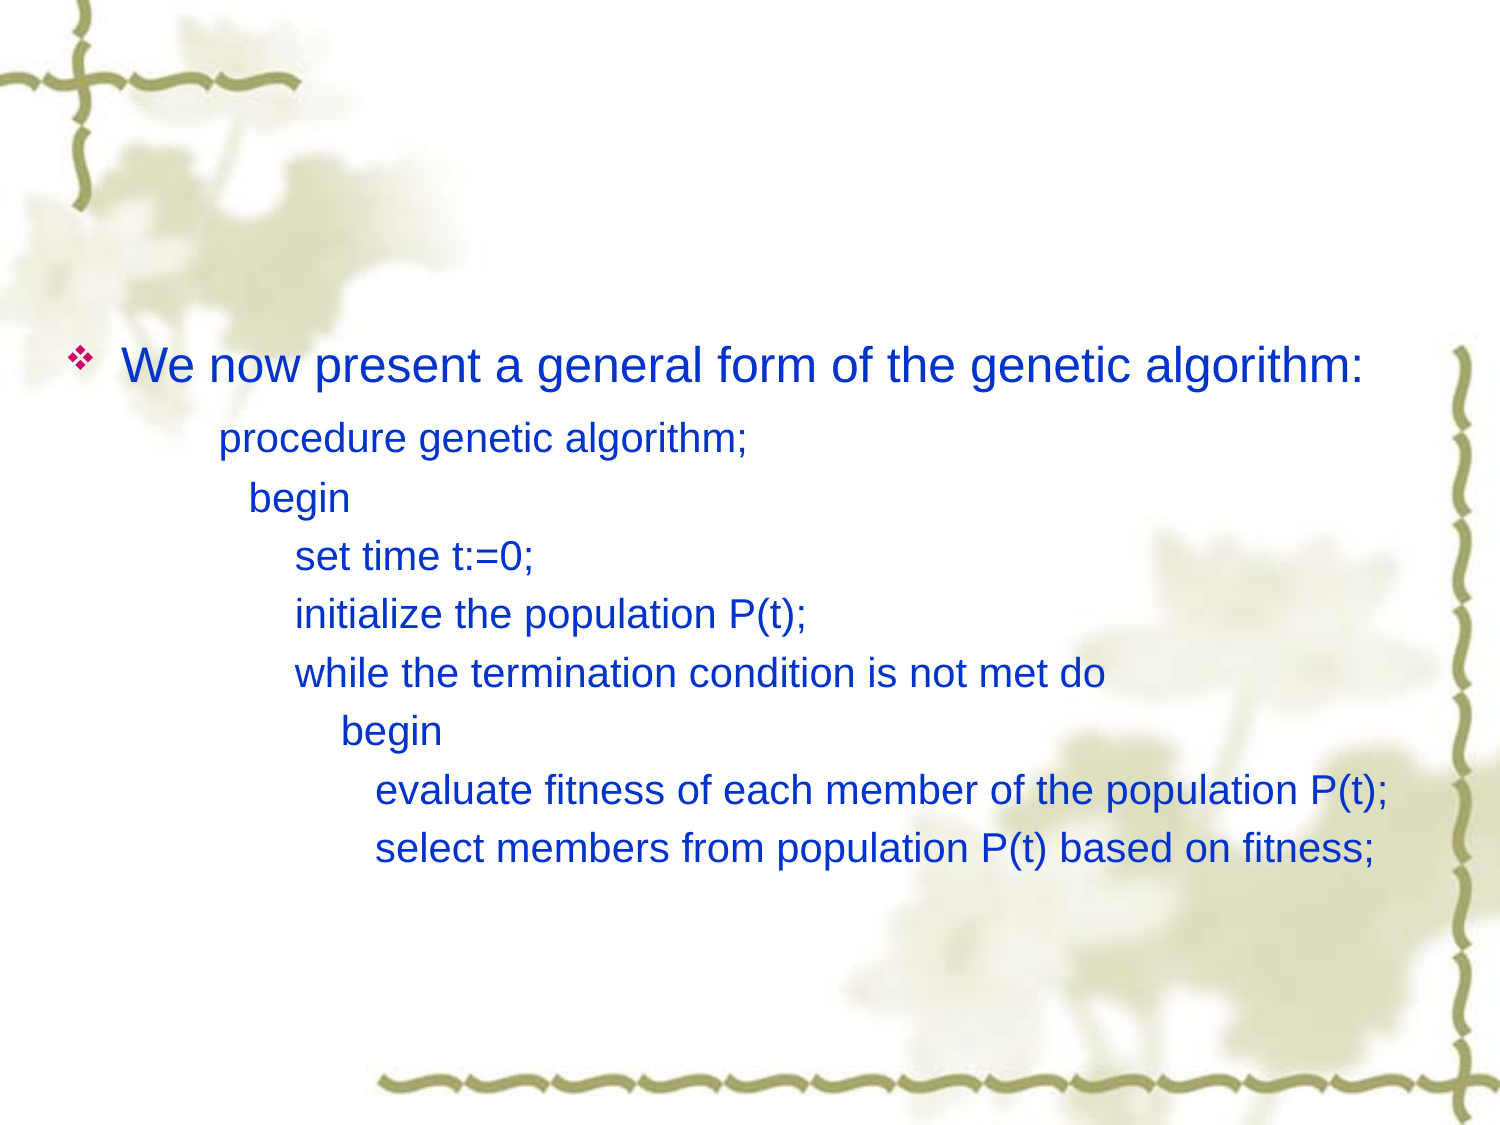

#
We now present a general form of the genetic algorithm:
           procedure genetic algorithm;
                begin
                    set time t:=0;
                    initialize the population P(t);
                    while the termination condition is not met do
                        begin
                           evaluate fitness of each member of the population P(t);
                           select members from population P(t) based on fitness;